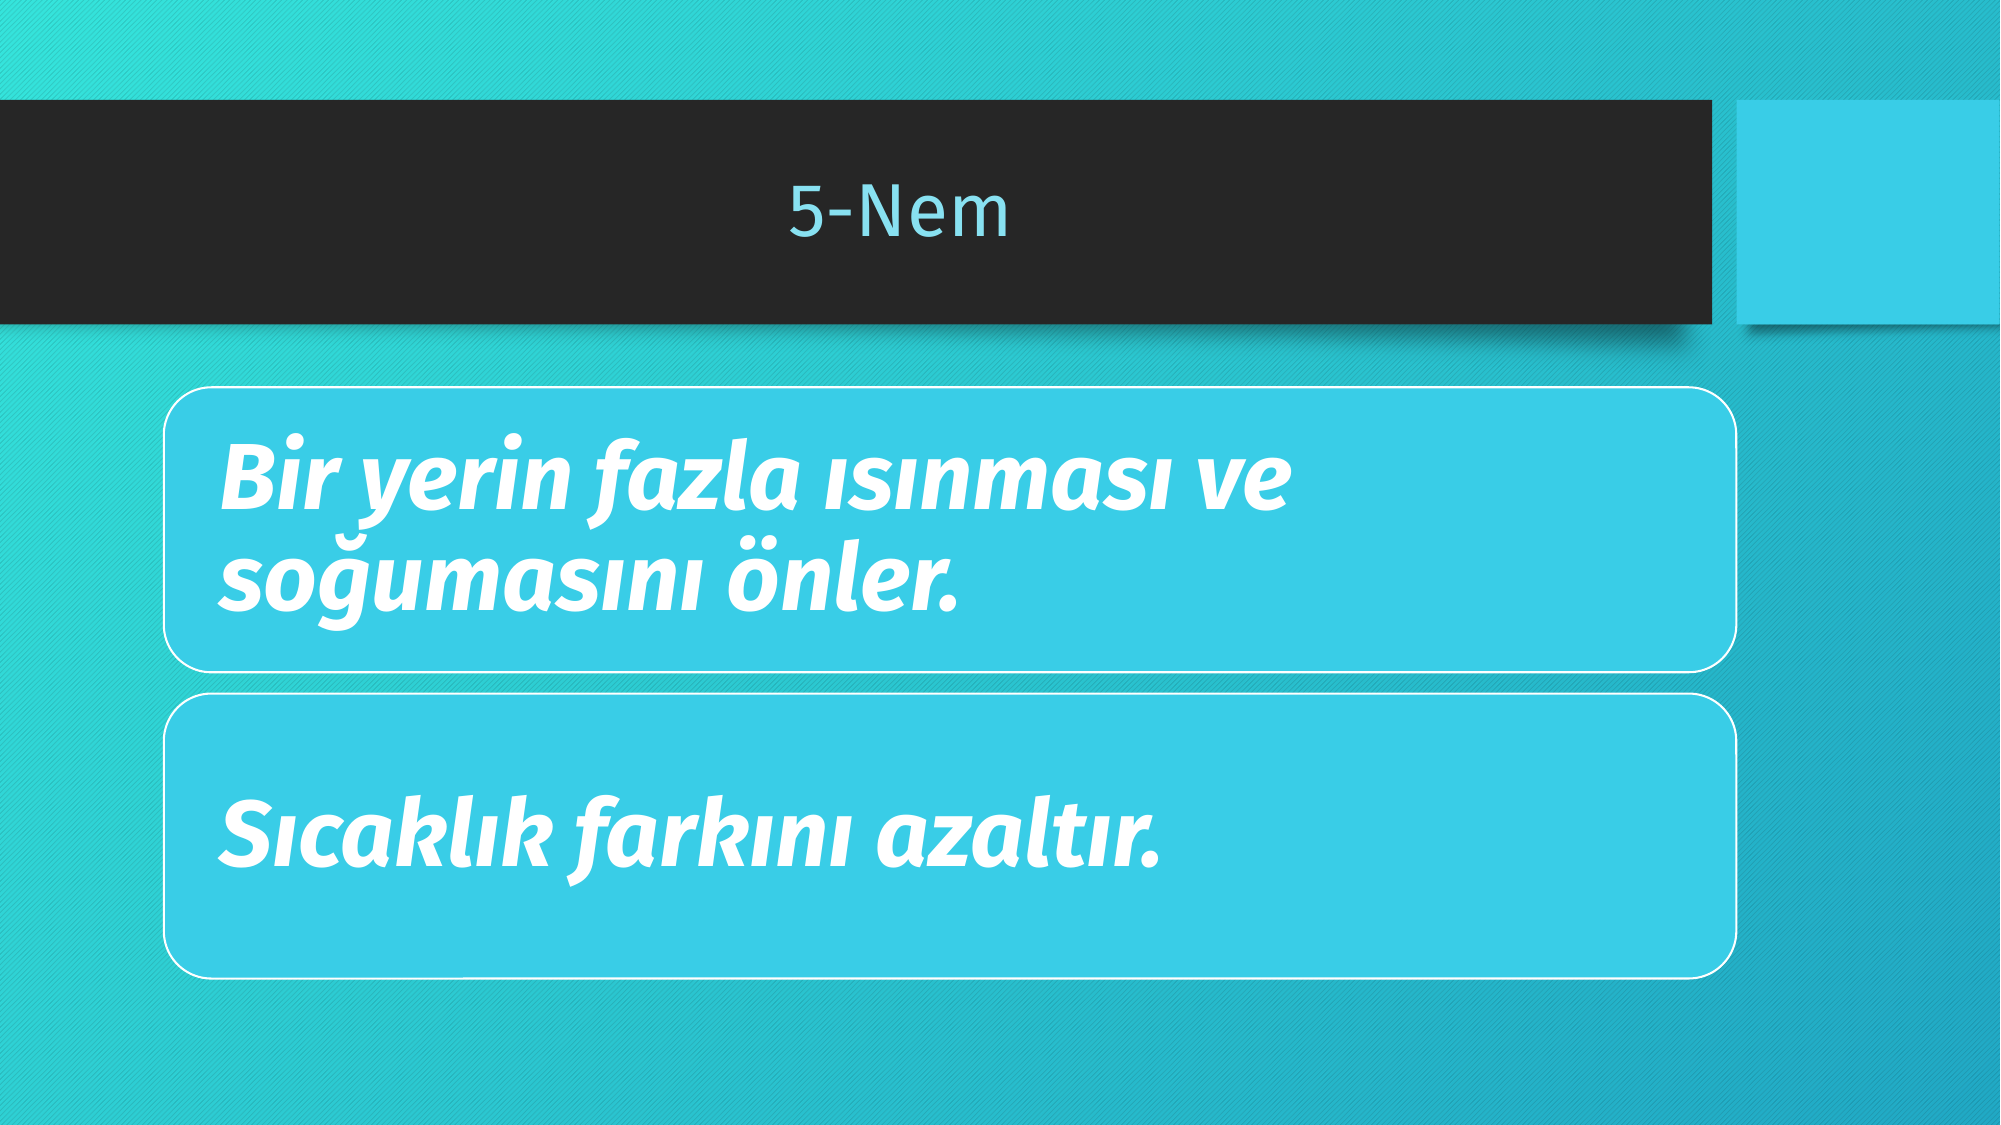

# 5-Nem
Bir yerin fazla ısınması ve soğumasını önler.
Sıcaklık farkını azaltır.